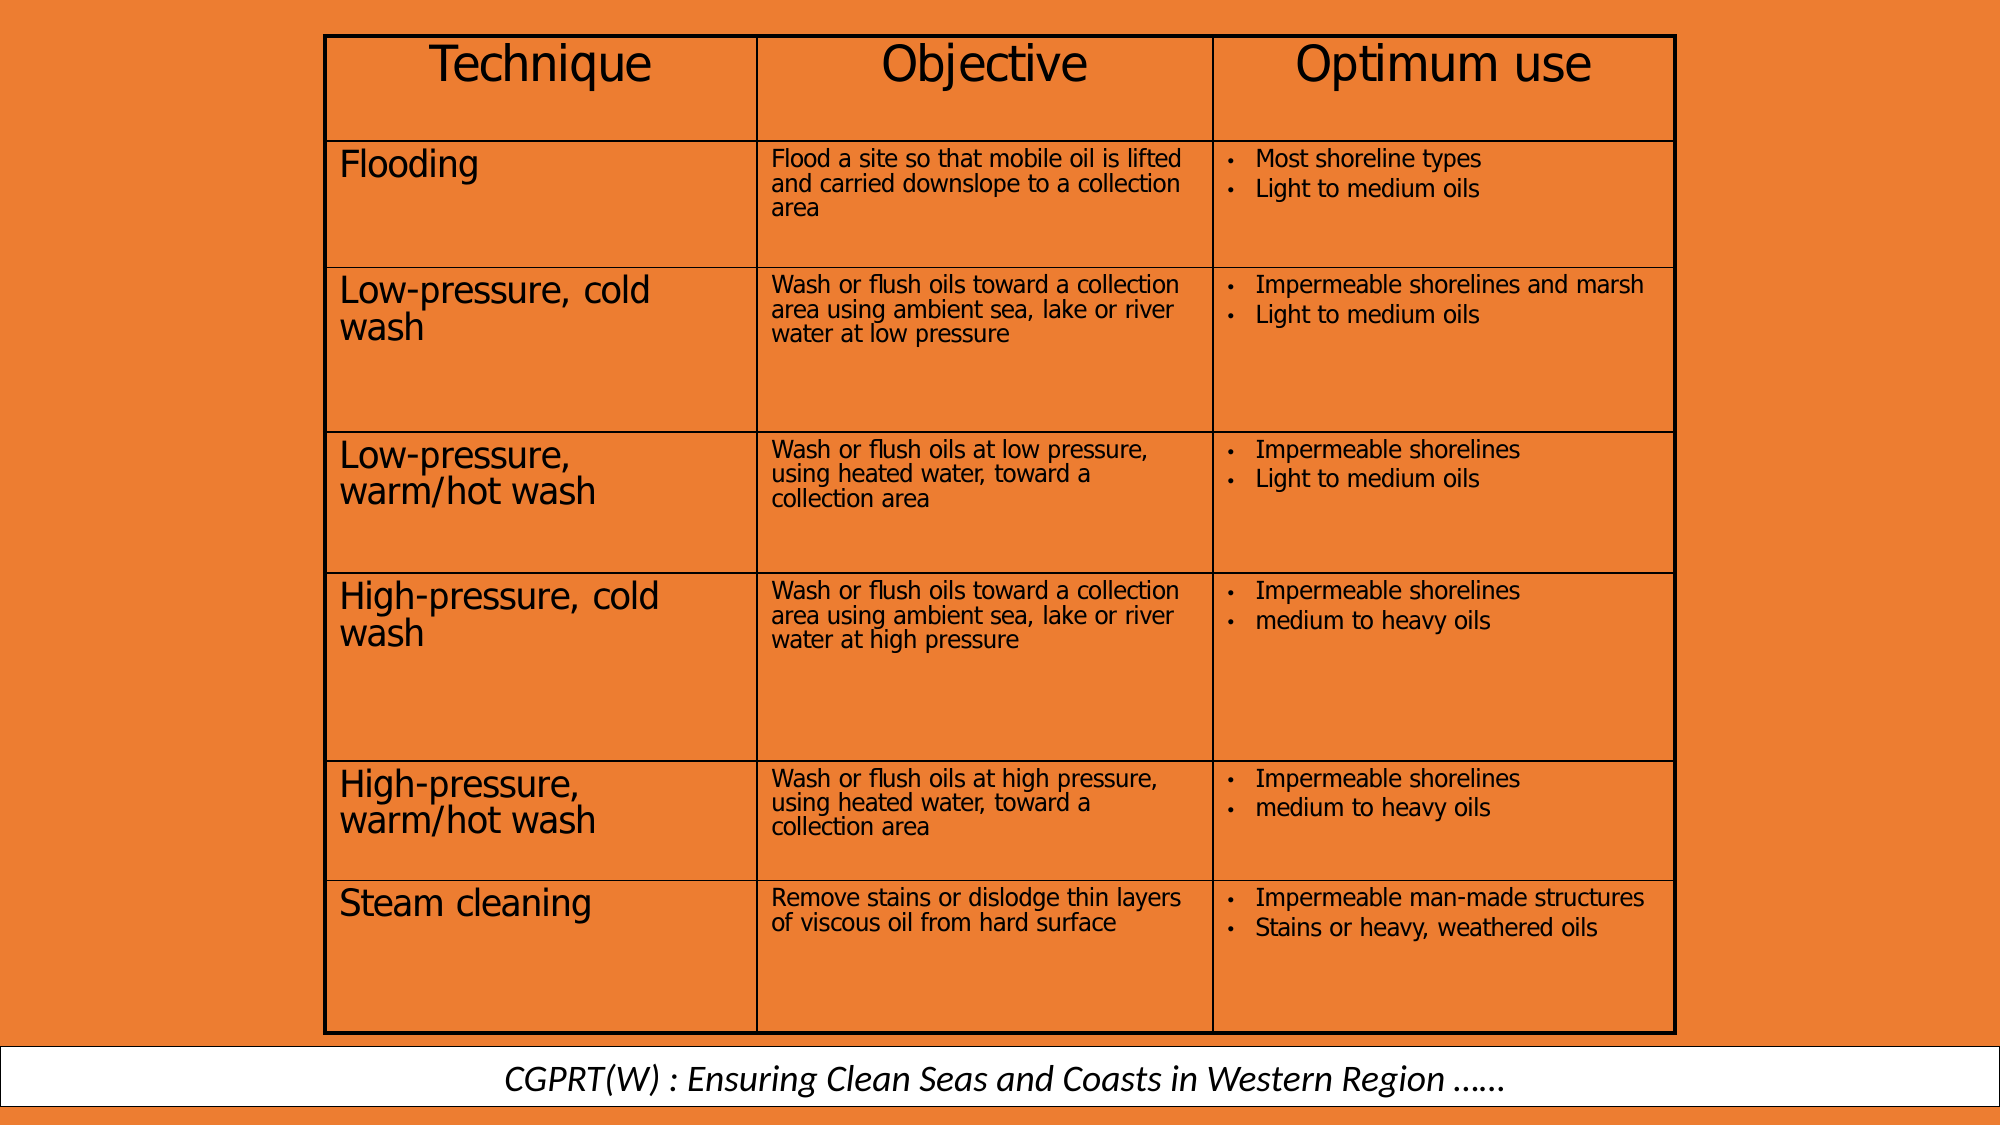

| Technique | Objective | Optimum use |
| --- | --- | --- |
| Flooding | Flood a site so that mobile oil is lifted and carried downslope to a collection area | Most shoreline types Light to medium oils |
| Low-pressure, cold wash | Wash or flush oils toward a collection area using ambient sea, lake or river water at low pressure | Impermeable shorelines and marsh Light to medium oils |
| Low-pressure, warm/hot wash | Wash or flush oils at low pressure, using heated water, toward a collection area | Impermeable shorelines Light to medium oils |
| High-pressure, cold wash | Wash or flush oils toward a collection area using ambient sea, lake or river water at high pressure | Impermeable shorelines medium to heavy oils |
| High-pressure, warm/hot wash | Wash or flush oils at high pressure, using heated water, toward a collection area | Impermeable shorelines medium to heavy oils |
| Steam cleaning | Remove stains or dislodge thin layers of viscous oil from hard surface | Impermeable man-made structures Stains or heavy, weathered oils |
 CGPRT(W) : Ensuring Clean Seas and Coasts in Western Region ……